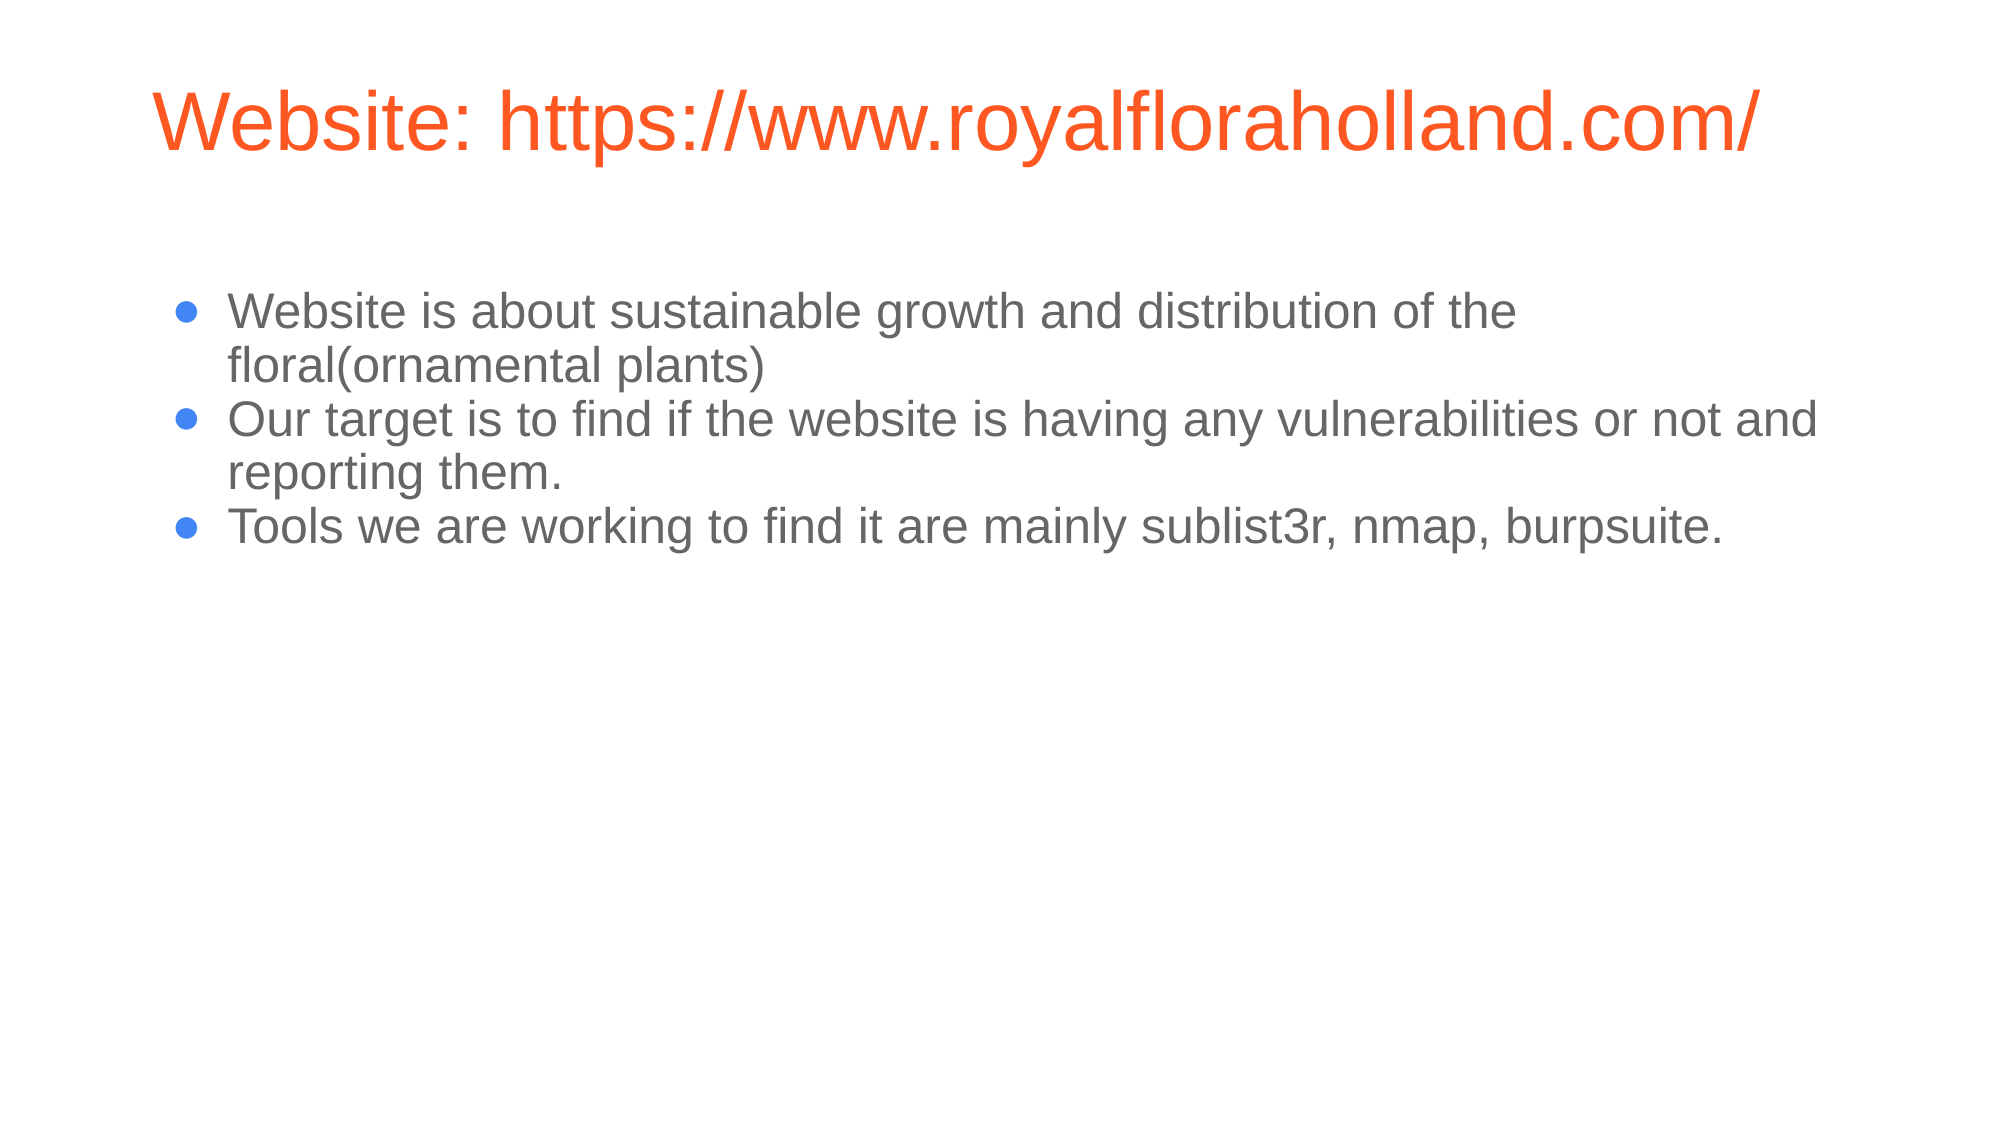

# Website: https://www.royalfloraholland.com/

Website is about sustainable growth and distribution of the floral(ornamental plants)
Our target is to find if the website is having any vulnerabilities or not and reporting them.
Tools we are working to find it are mainly sublist3r, nmap, burpsuite.